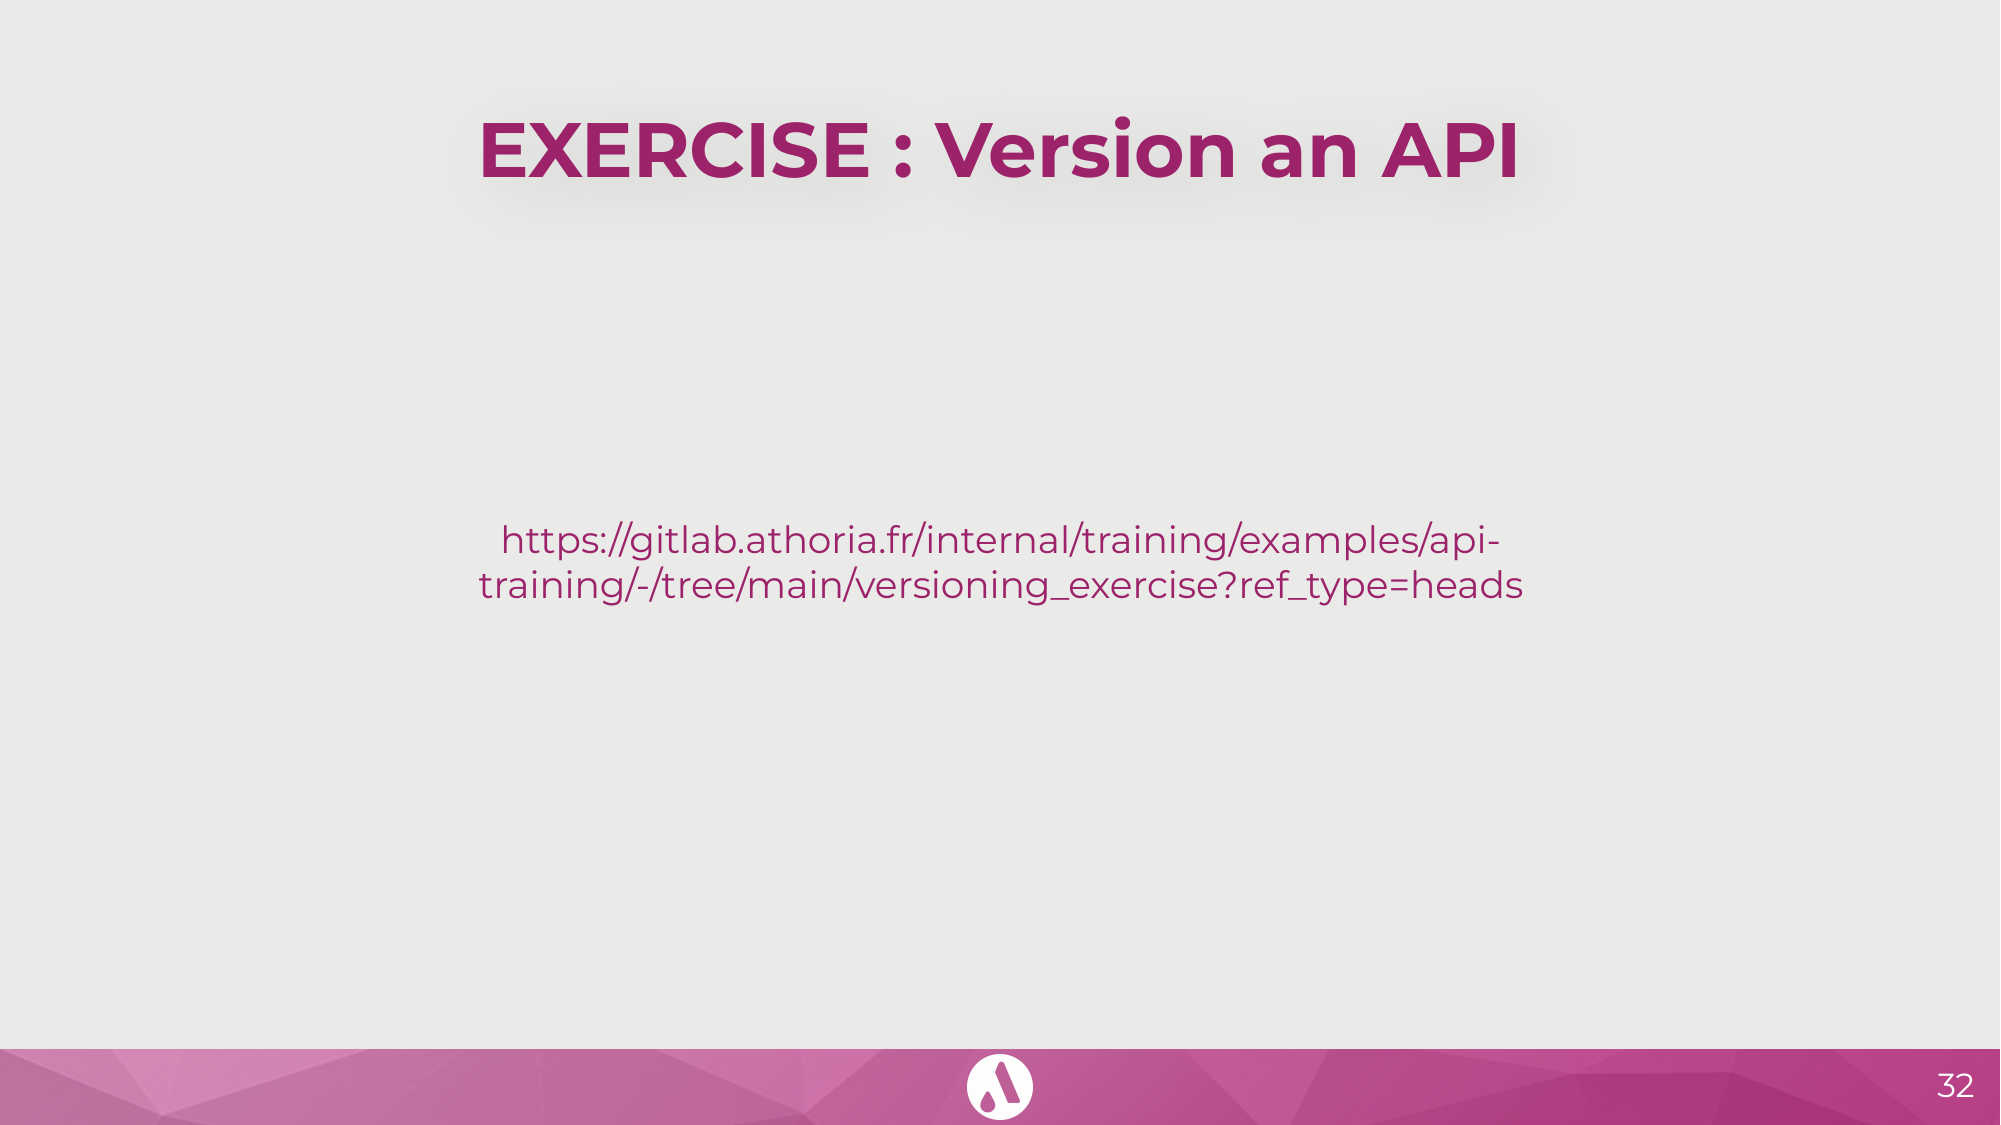

# EXERCISE : Version an API
https://gitlab.athoria.fr/internal/training/examples/api-training/-/tree/main/versioning_exercise?ref_type=heads
32